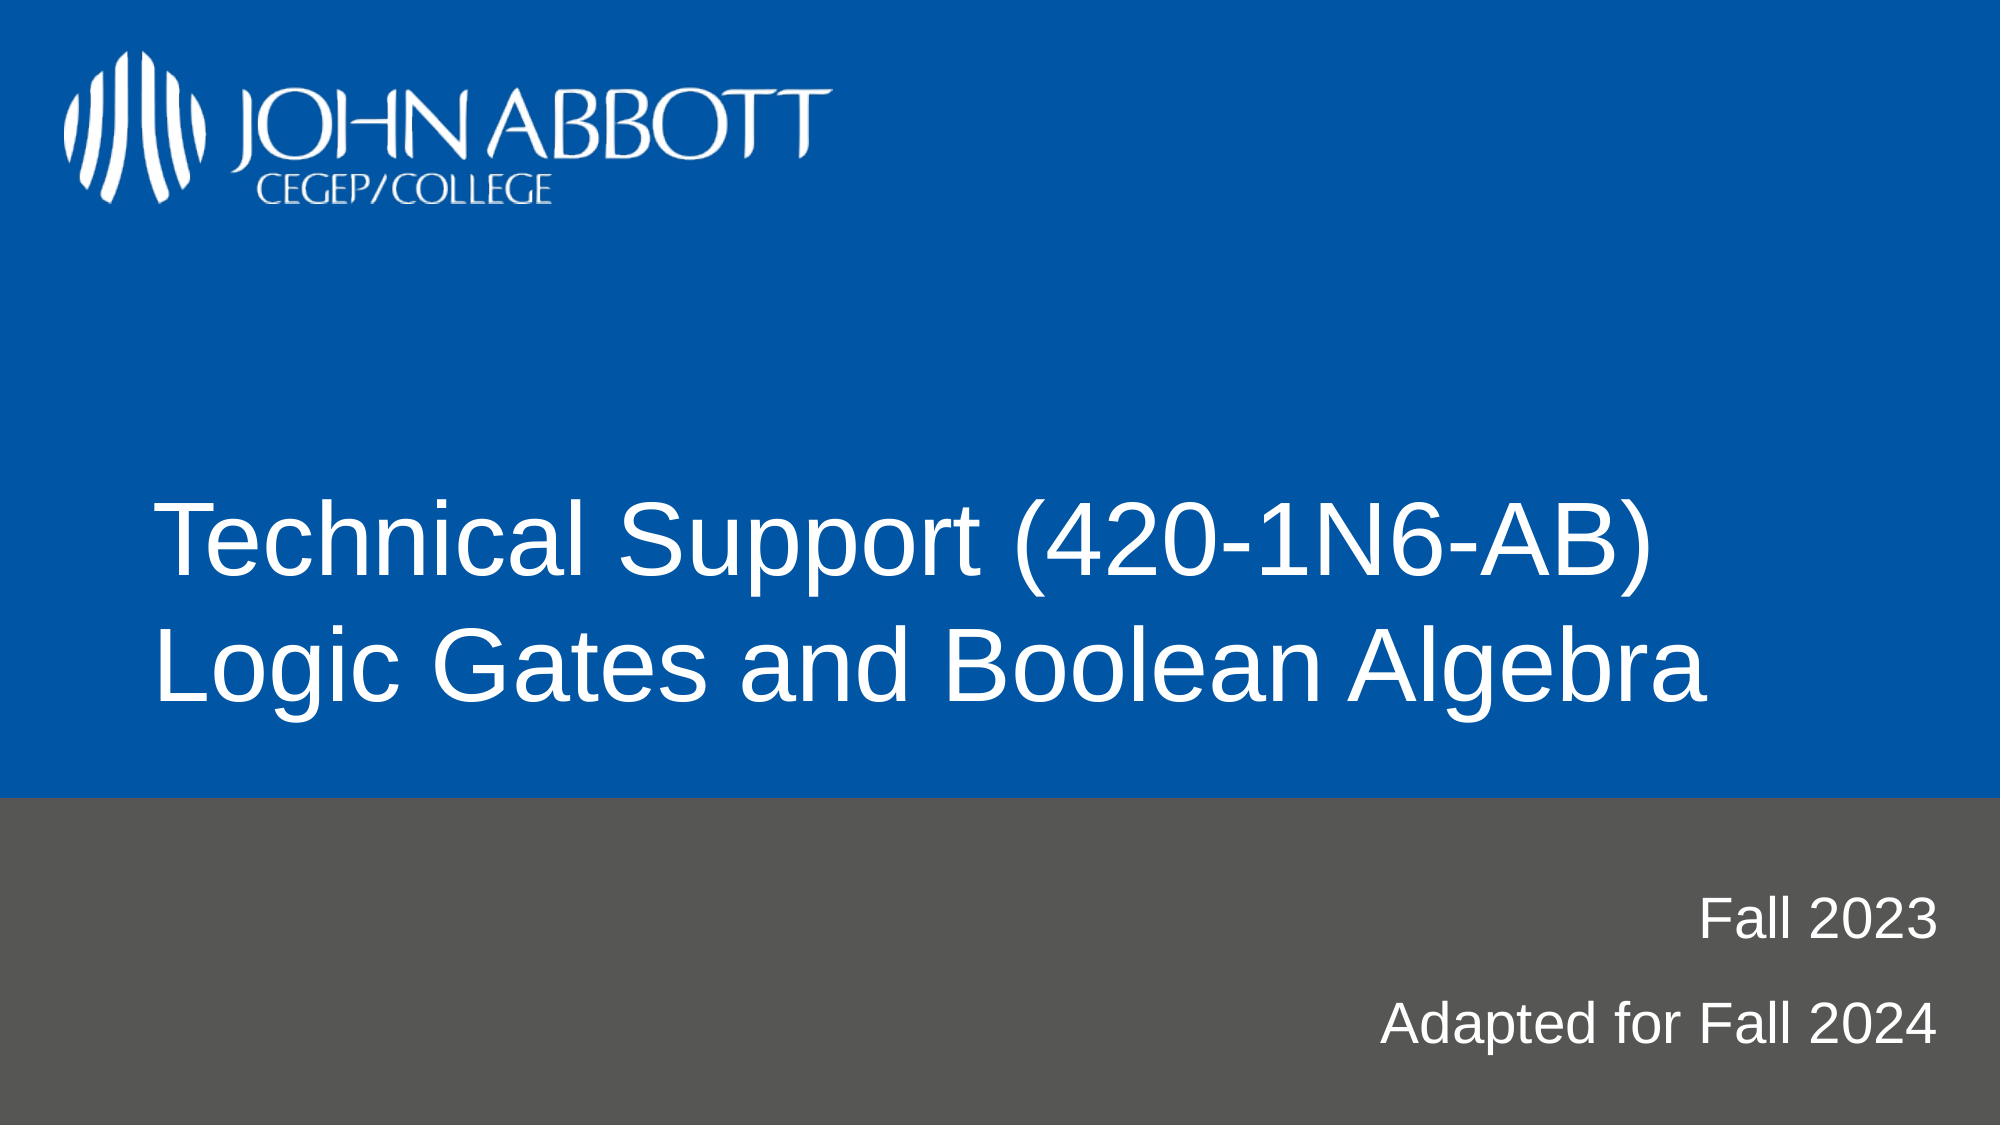

# Technical Support (420-1N6-AB) Logic Gates and Boolean Algebra
Fall 2023
Adapted for Fall 2024